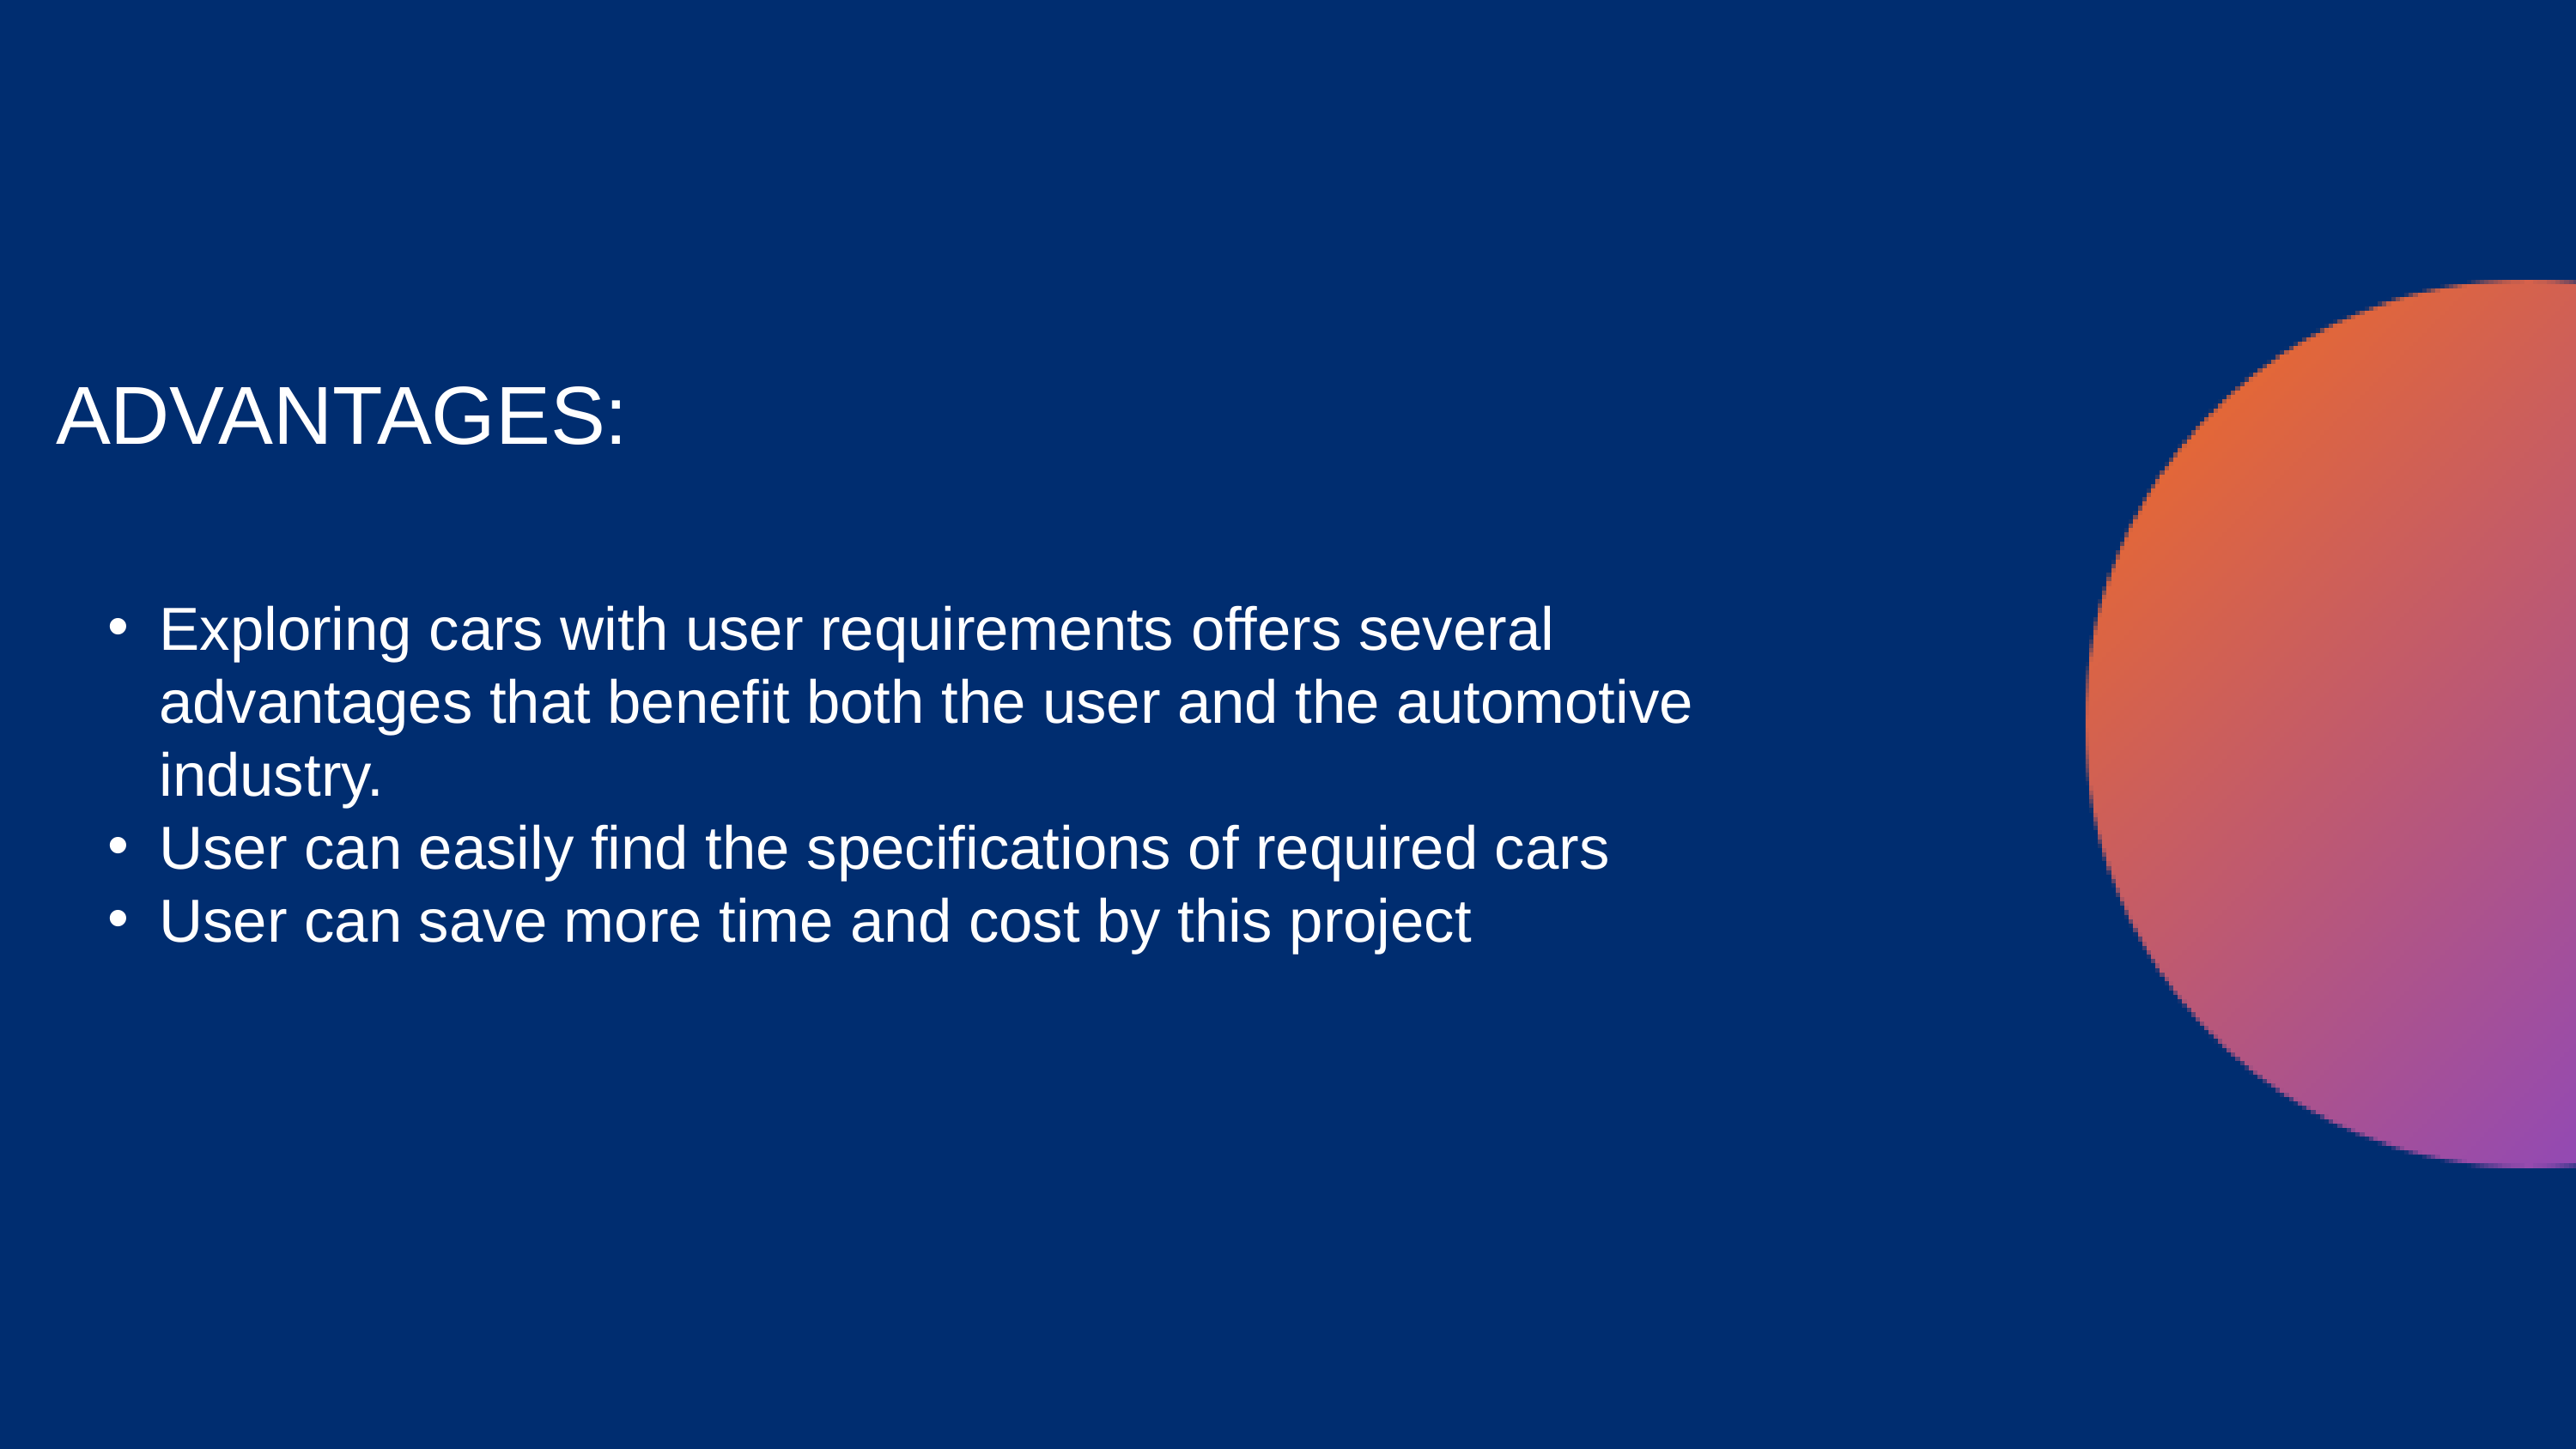

ADVANTAGES:

Exploring cars with user requirements offers several advantages that benefit both the user and the automotive industry.
User can easily find the specifications of required cars
User can save more time and cost by this project